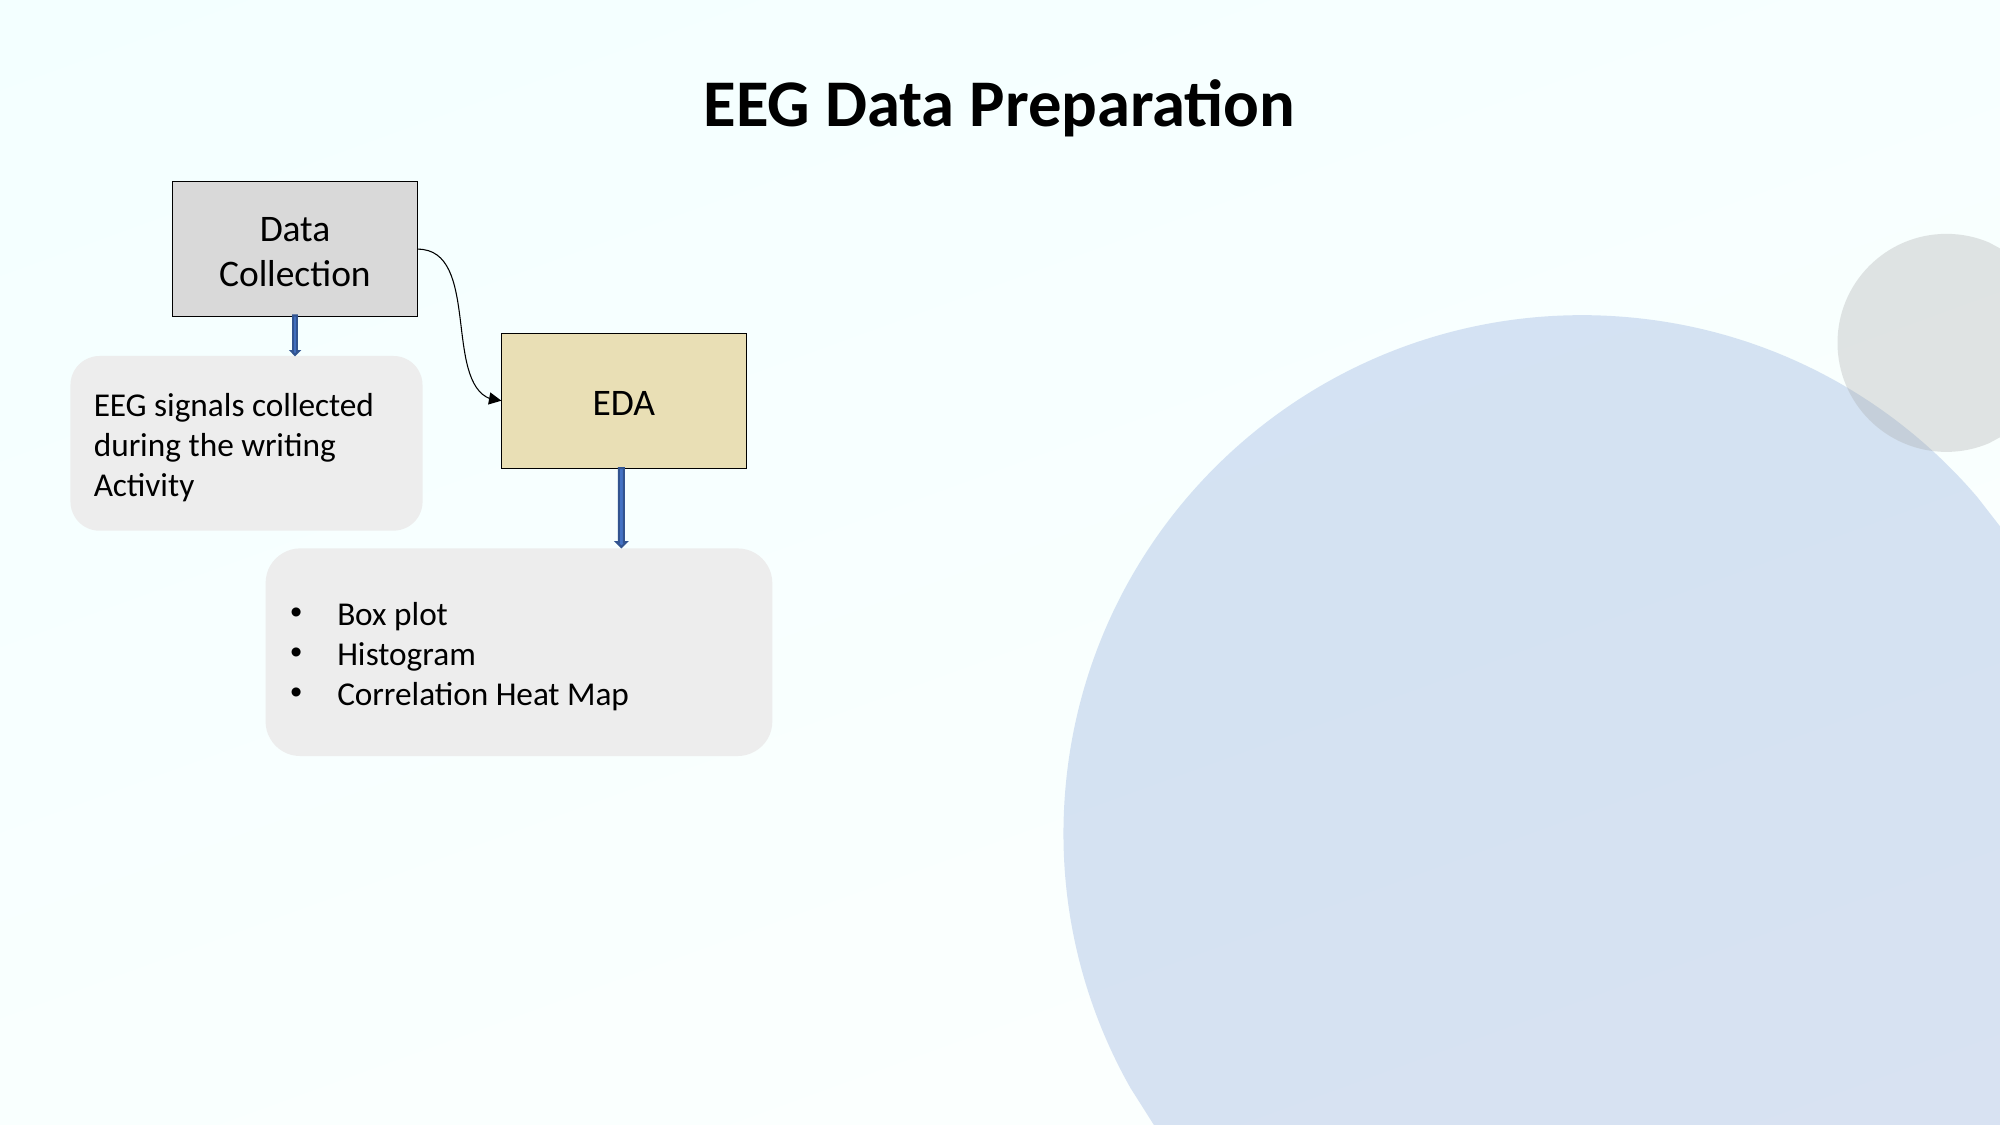

# EEG Data Preparation
Data Collection

EDA
EEG signals collected during the writing Activity

Box plot
Histogram
Correlation Heat Map